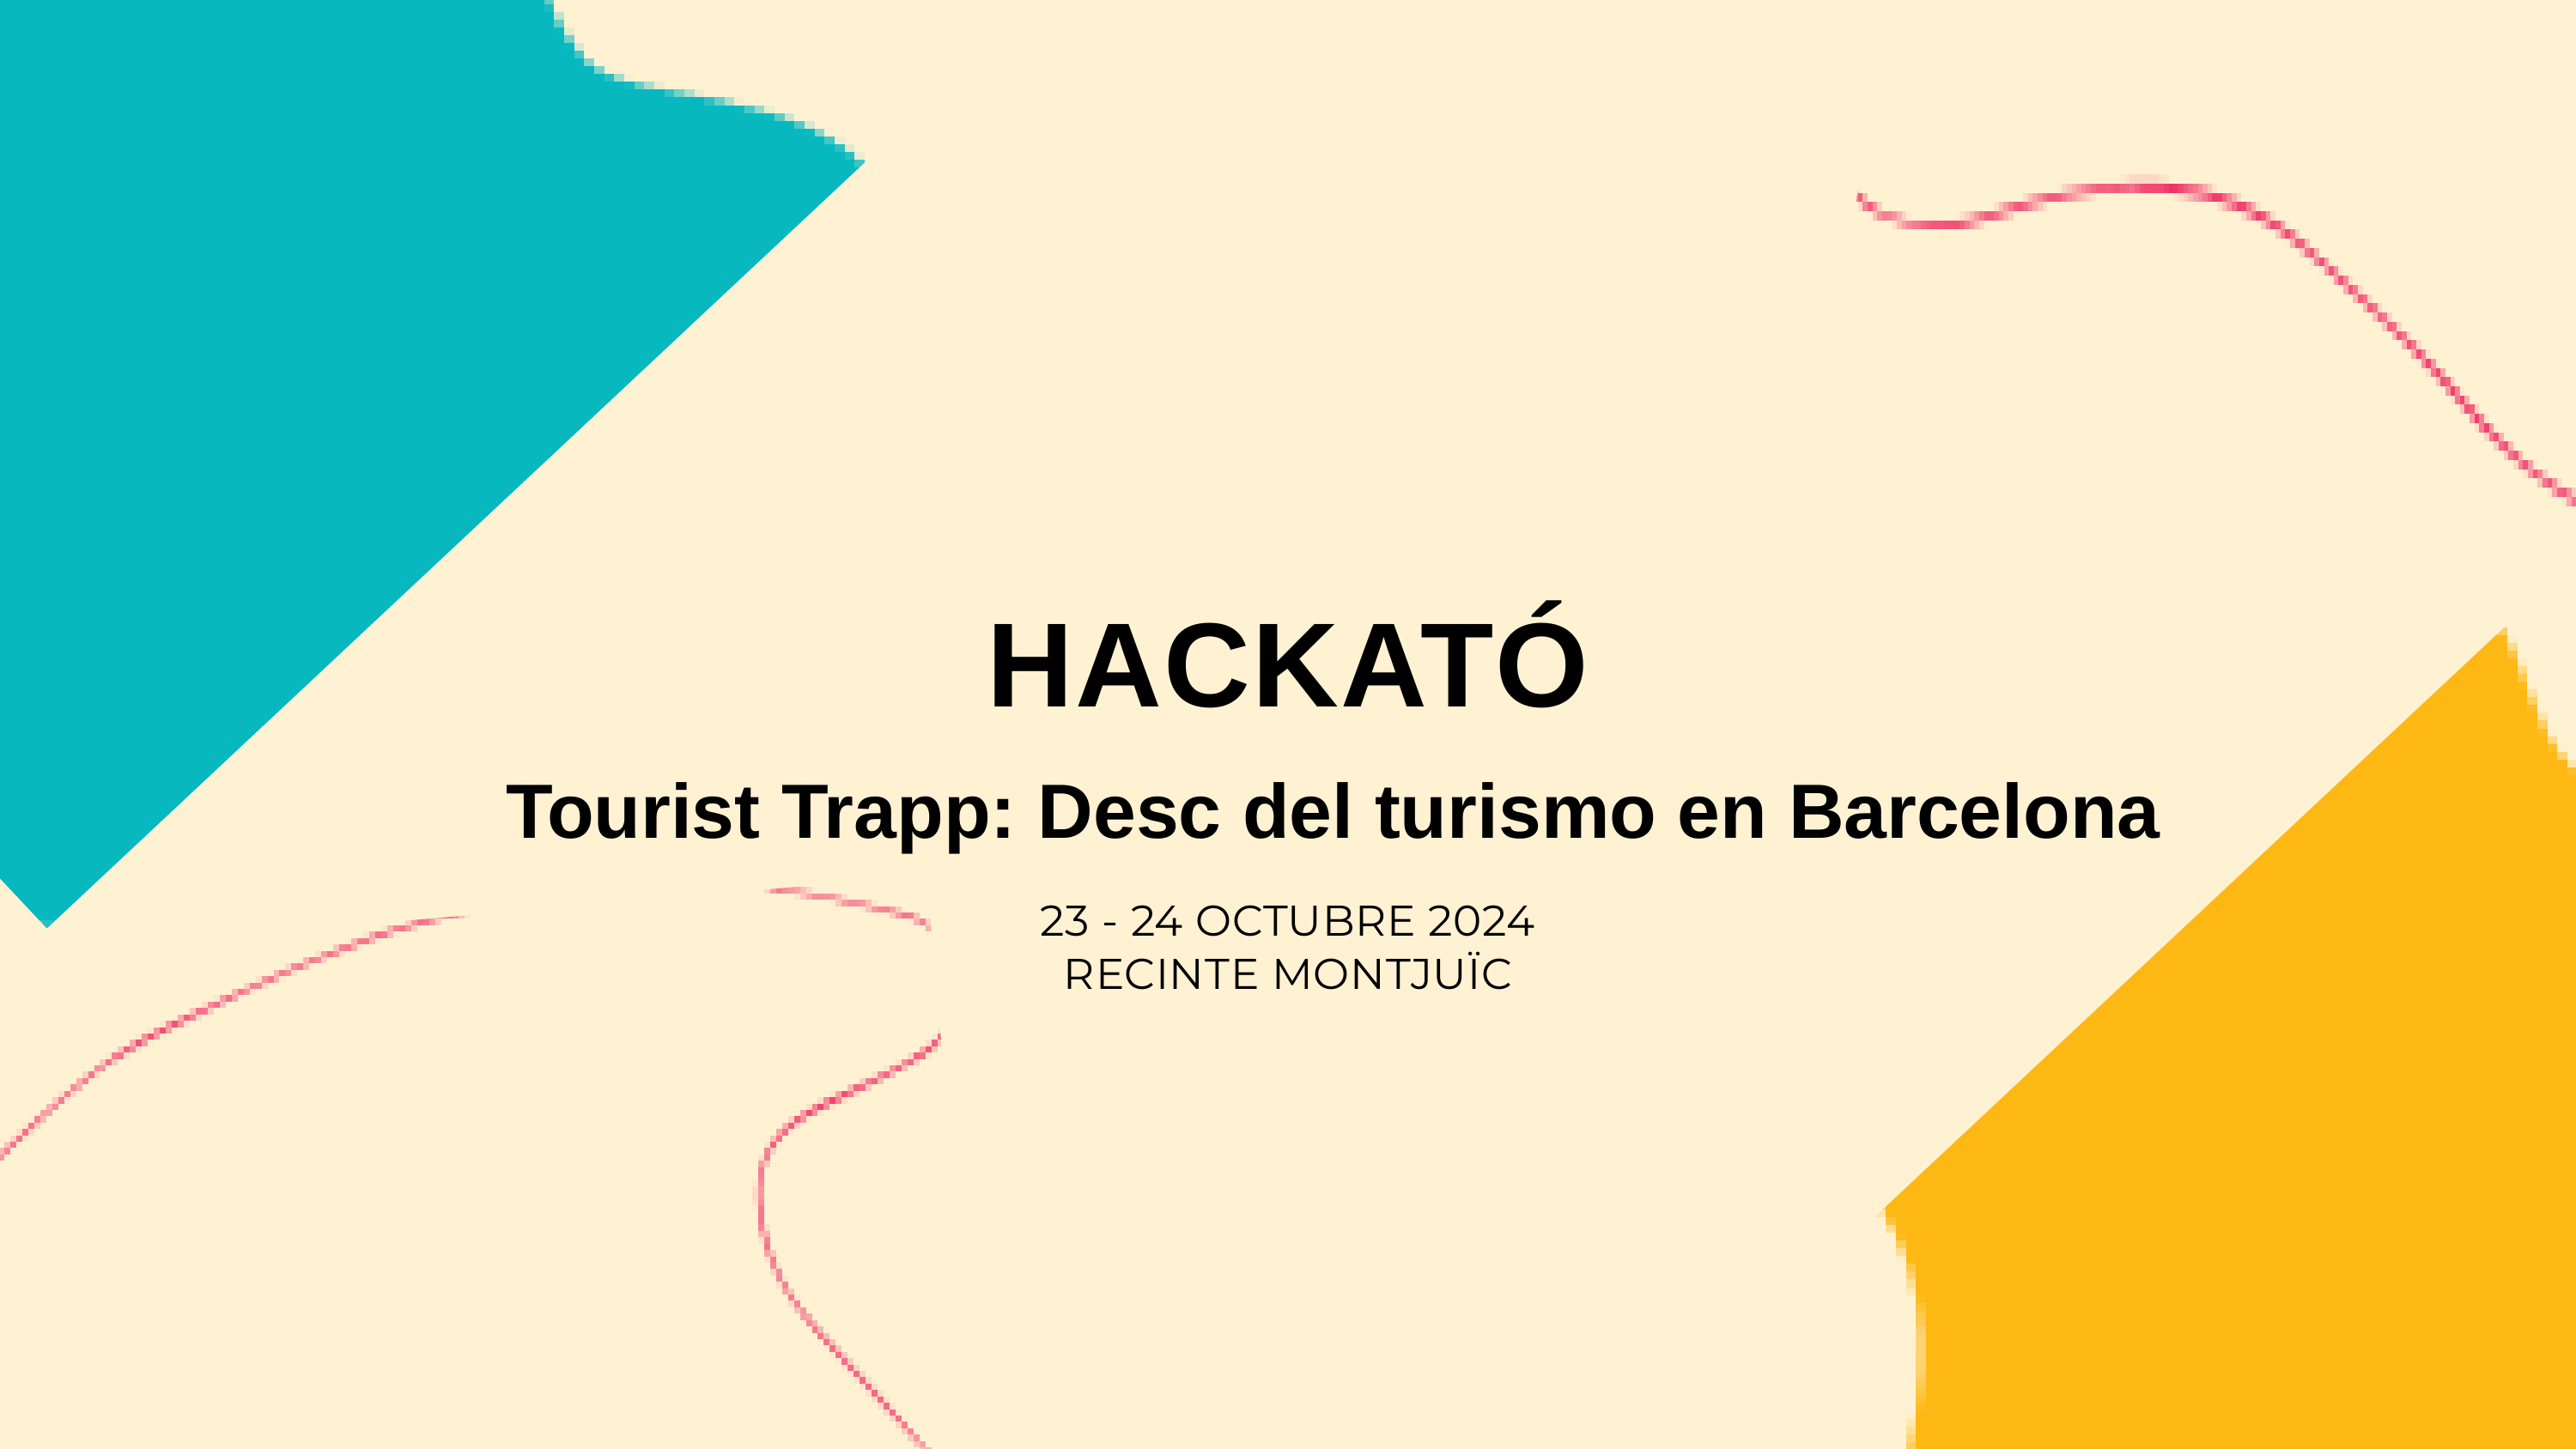

HACKATÓ

Tourist Trapp: Desc del turismo en Barcelona
23 - 24 OCTUBRE 2024
RECINTE MONTJUÏC